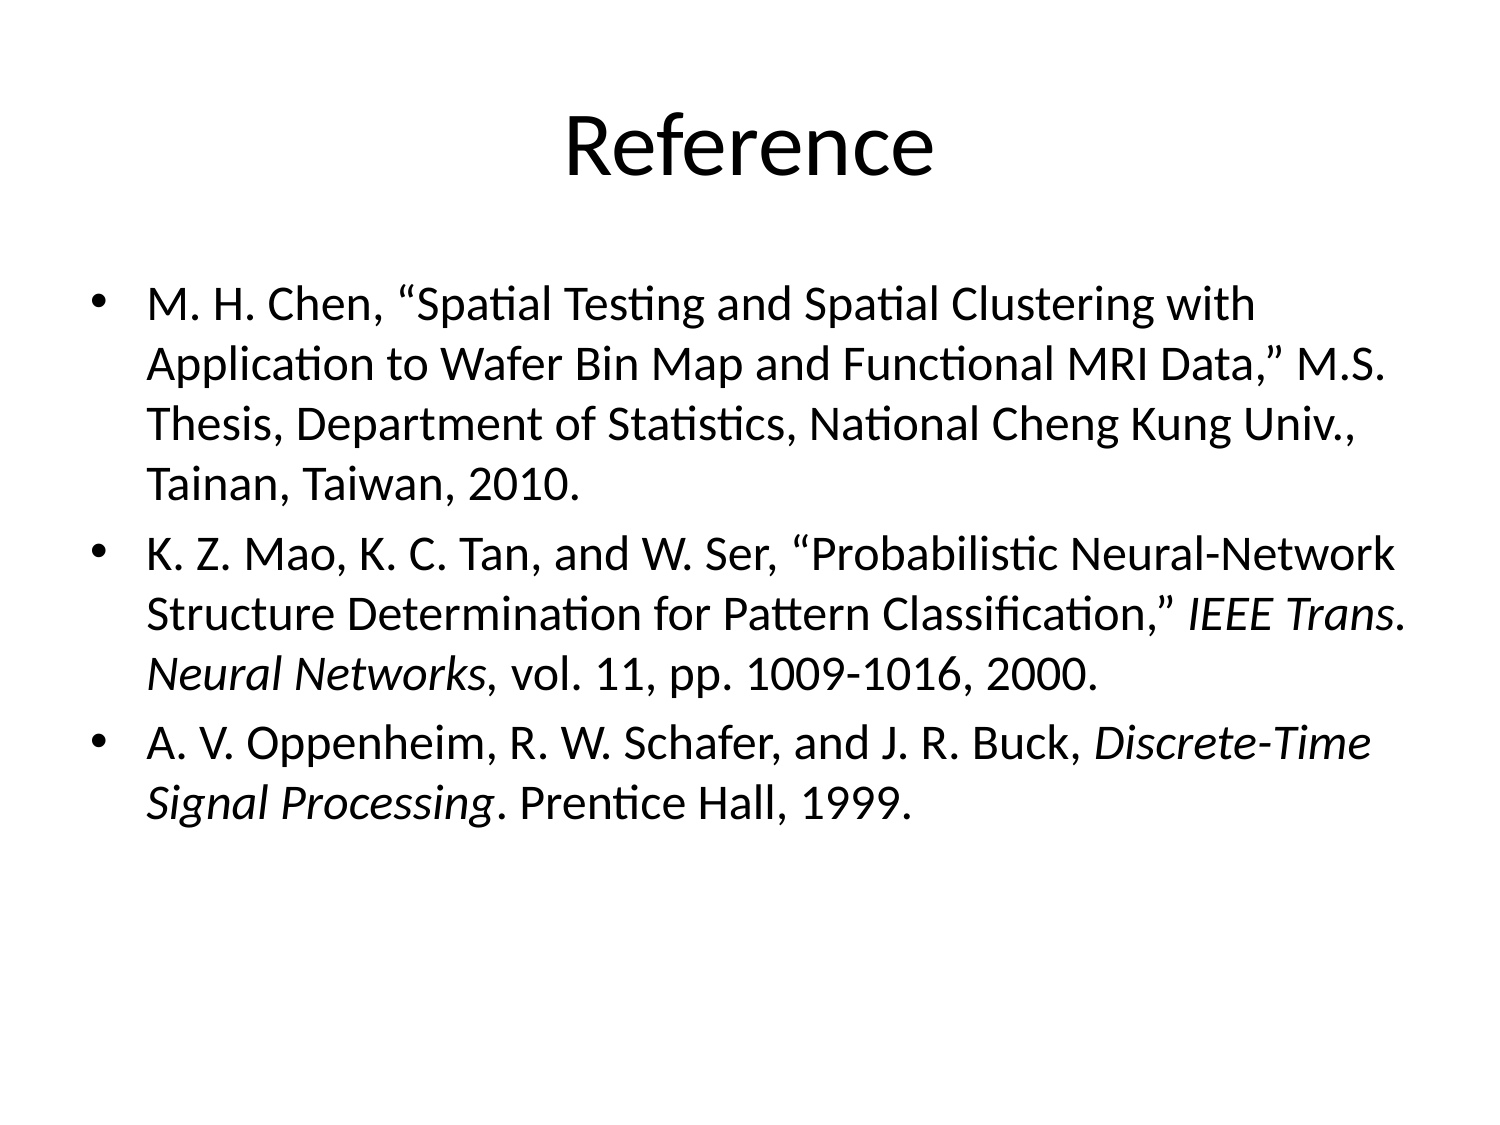

# Reference
M. H. Chen, “Spatial Testing and Spatial Clustering with Application to Wafer Bin Map and Functional MRI Data,” M.S. Thesis, Department of Statistics, National Cheng Kung Univ., Tainan, Taiwan, 2010.
K. Z. Mao, K. C. Tan, and W. Ser, “Probabilistic Neural-Network Structure Determination for Pattern Classification,” IEEE Trans. Neural Networks, vol. 11, pp. 1009-1016, 2000.
A. V. Oppenheim, R. W. Schafer, and J. R. Buck, Discrete-Time Signal Processing. Prentice Hall, 1999.